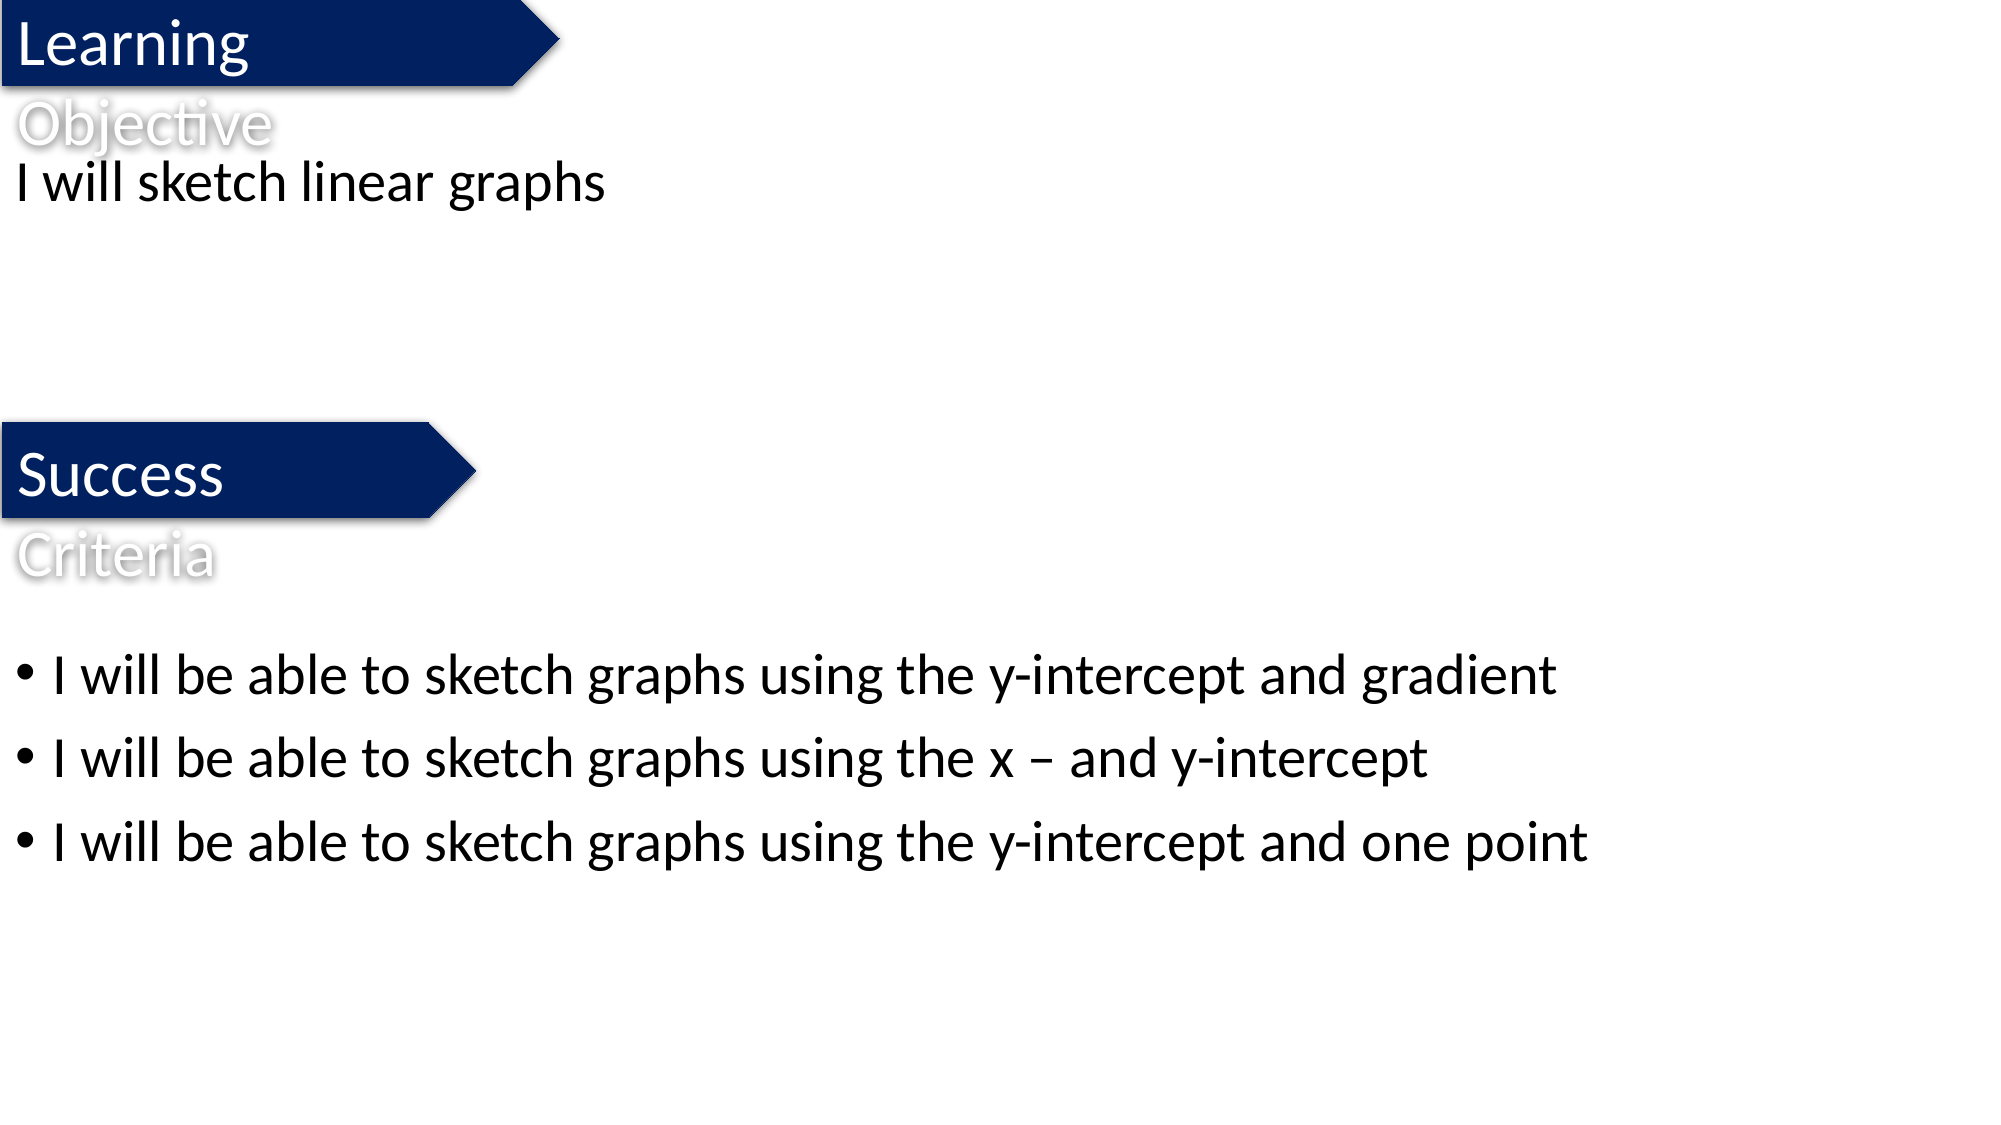

Learning Objective
I will sketch linear graphs
Success Criteria
I will be able to sketch graphs using the y-intercept and gradient
I will be able to sketch graphs using the x – and y-intercept
I will be able to sketch graphs using the y-intercept and one point